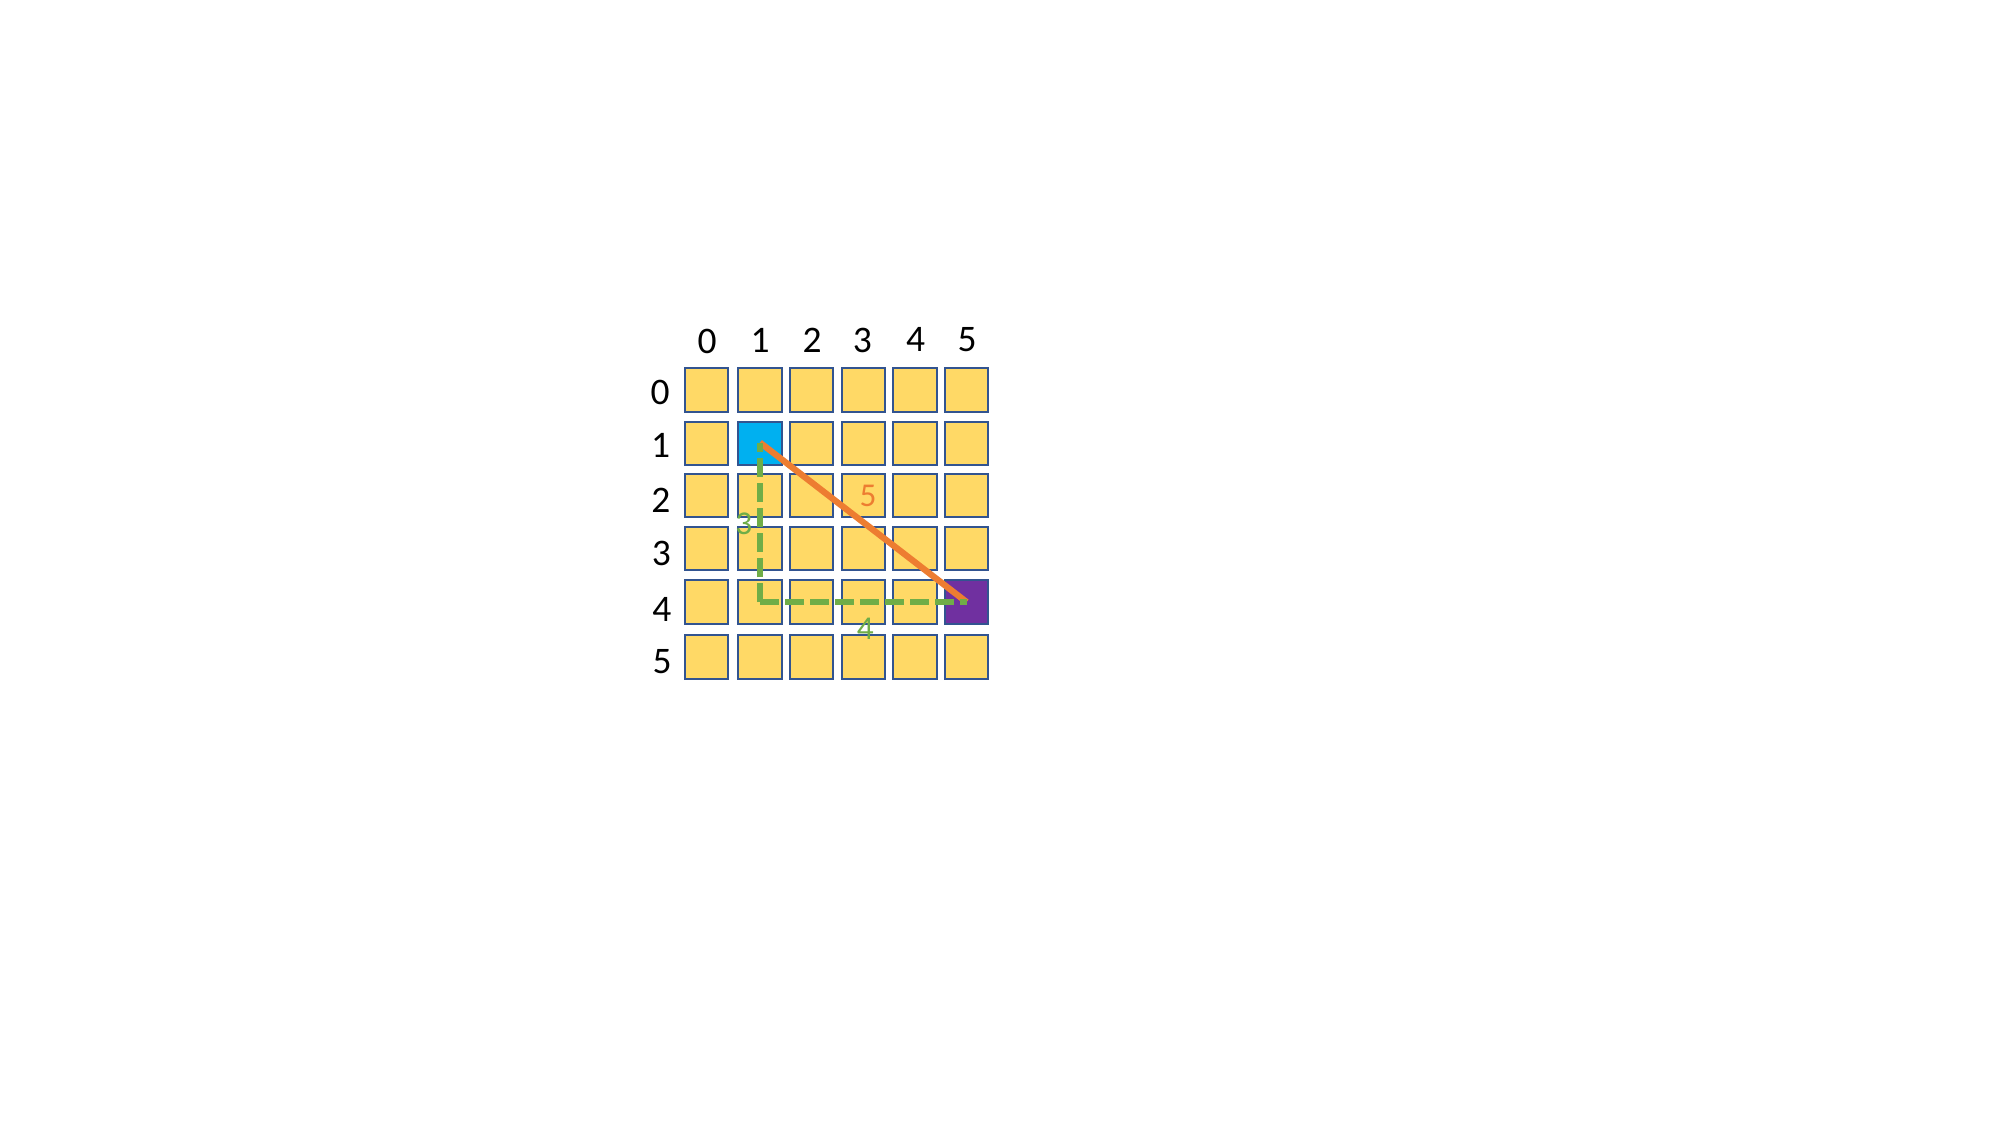

4
5
1
2
3
0
0

1

5
2

3
3

4

4
5